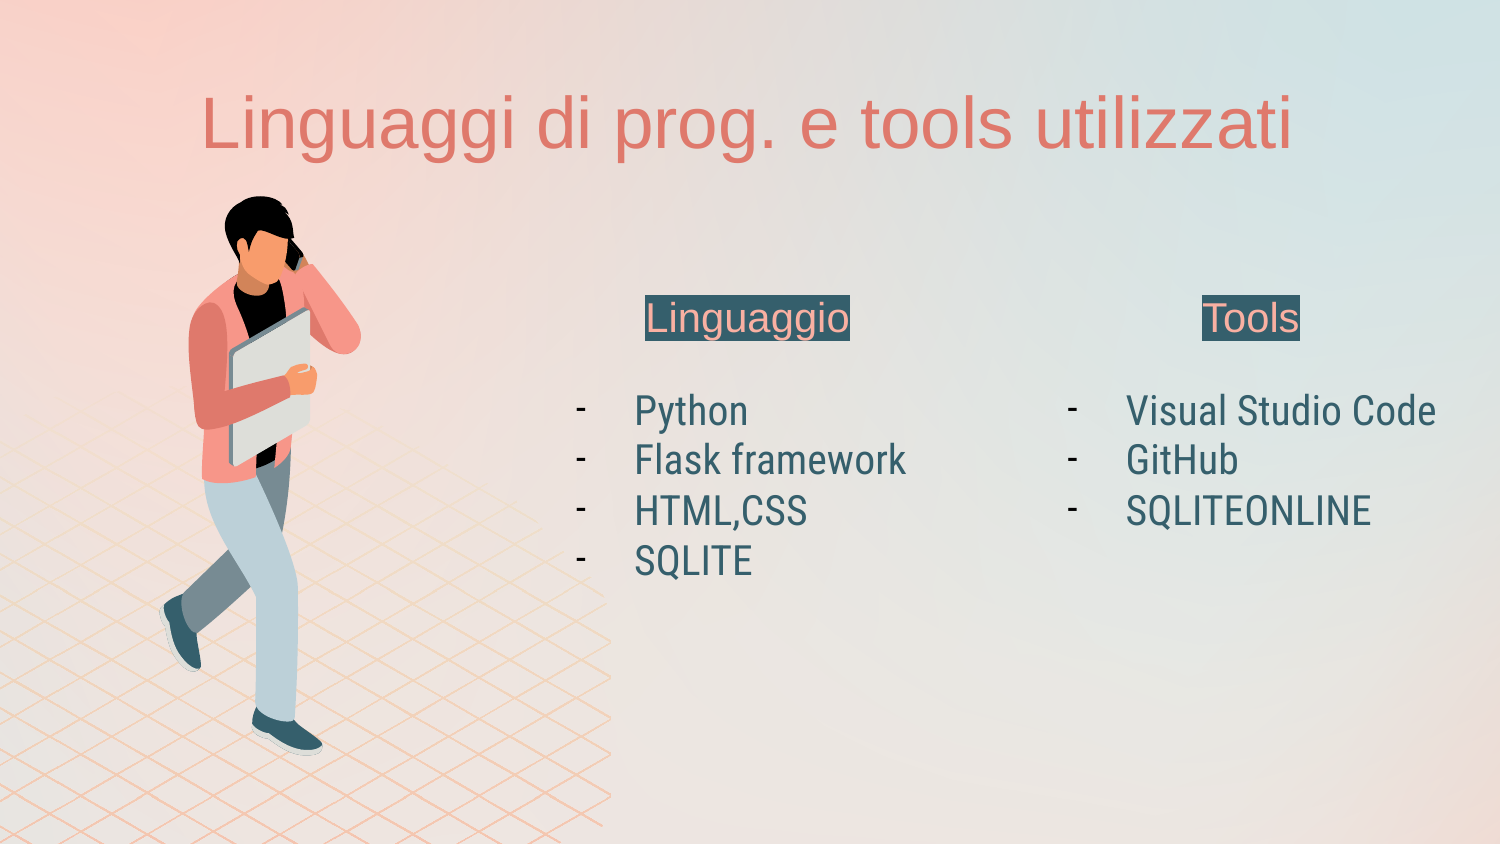

# Linguaggi di prog. e tools utilizzati

Linguaggio
Tools
Python
Flask framework
HTML,CSS
SQLITE
Visual Studio Code
GitHub
SQLITEONLINE